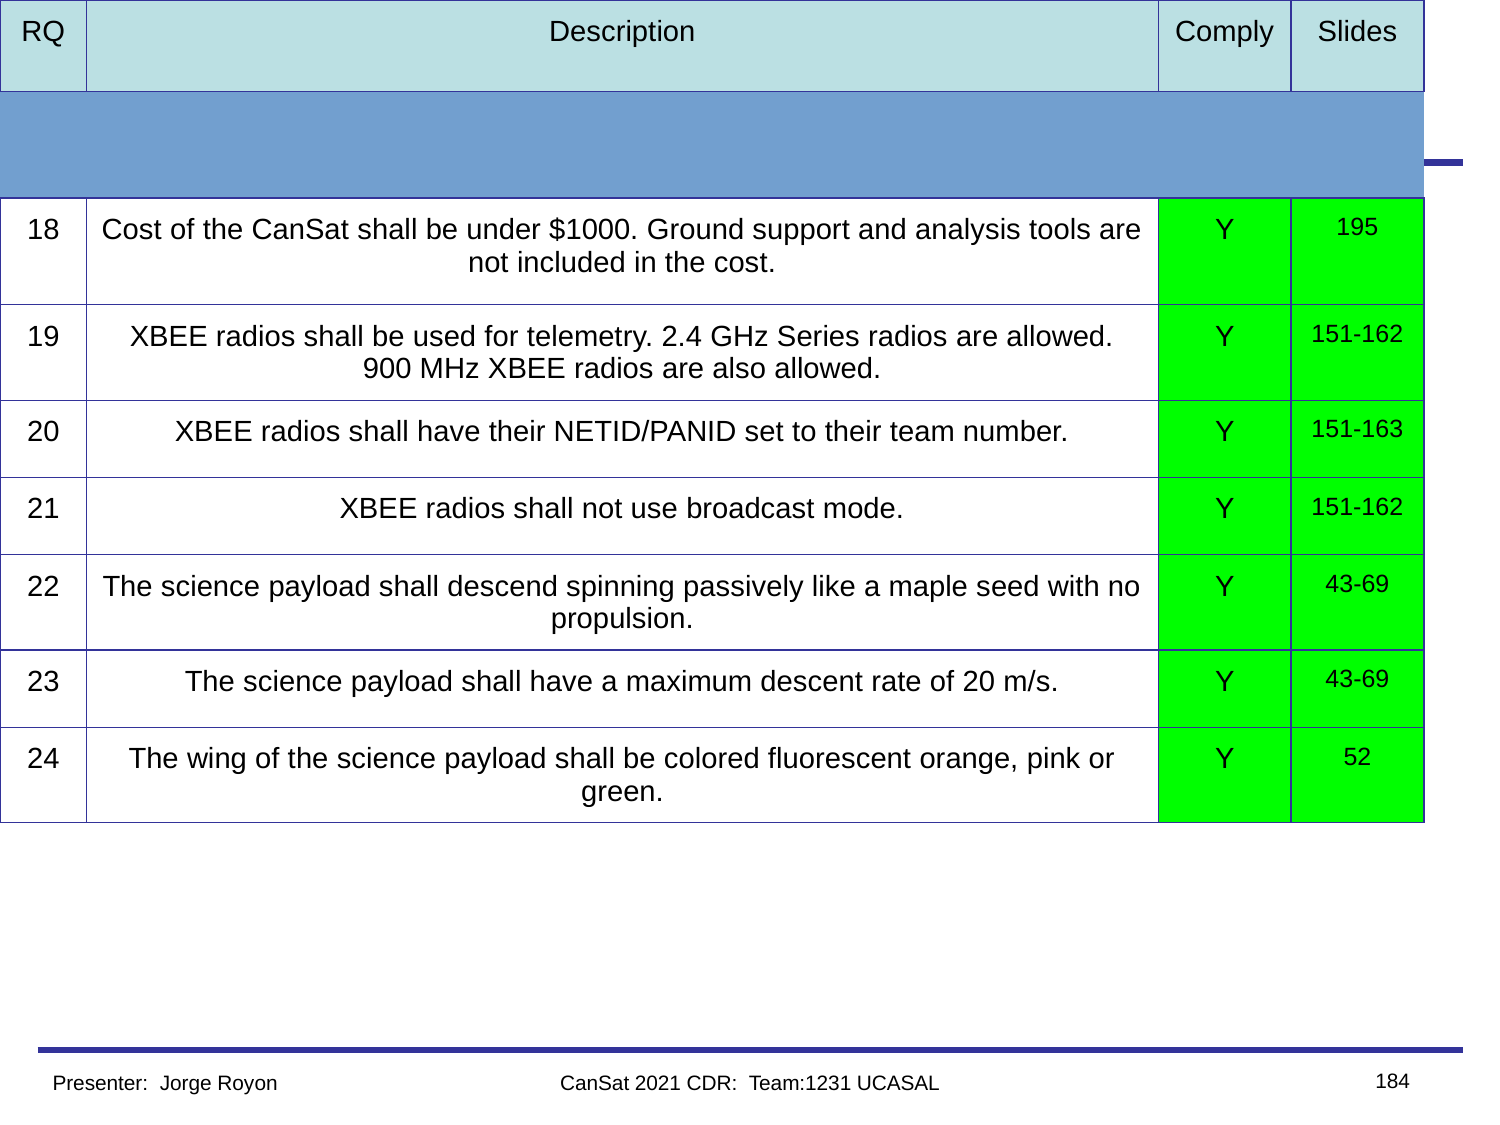

# Requirements Compliance Overview
| RQ | Description | Comply | Slides |
| --- | --- | --- | --- |
|  |  |  |  |
| 18 | Cost of the CanSat shall be under $1000. Ground support and analysis tools are not included in the cost. | Y | 195 |
| 19 | XBEE radios shall be used for telemetry. 2.4 GHz Series radios are allowed. 900 MHz XBEE radios are also allowed. | Y | 151-162 |
| 20 | XBEE radios shall have their NETID/PANID set to their team number. | Y | 151-163 |
| 21 | XBEE radios shall not use broadcast mode. | Y | 151-162 |
| 22 | The science payload shall descend spinning passively like a maple seed with no propulsion. | Y | 43-69 |
| 23 | The science payload shall have a maximum descent rate of 20 m/s. | Y | 43-69 |
| 24 | The wing of the science payload shall be colored fluorescent orange, pink or green. | Y | 52 |
| 25 | The science payload shall measure altitude using an air pressure sensor. | Y | 32-42 |
184
Presenter:  Jorge Royon
CanSat 2021 CDR:  Team:1231 UCASAL